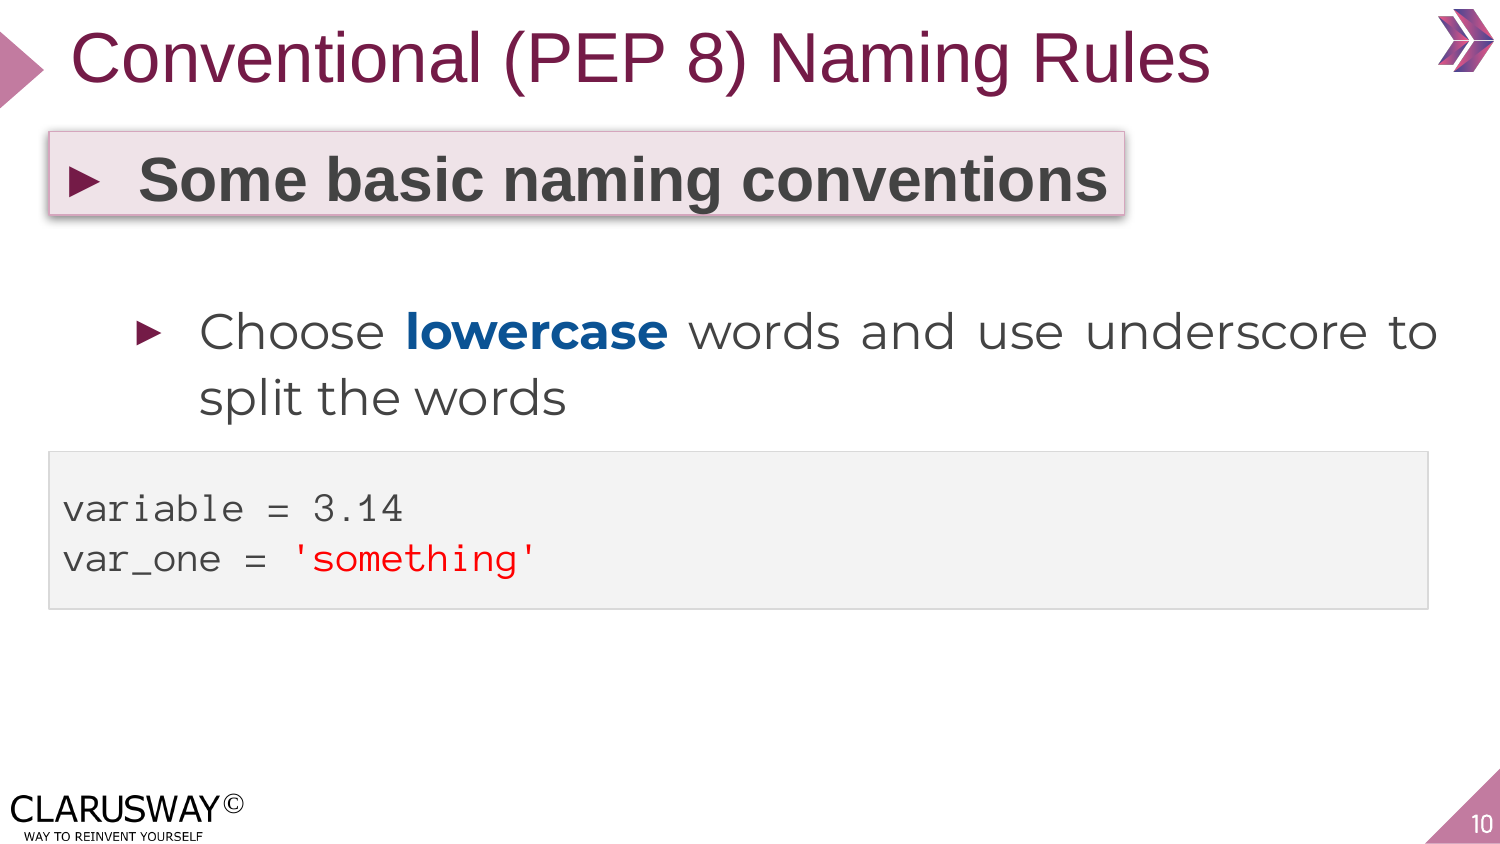

Conventional (PEP 8) Naming Rules
Some basic naming conventions
Choose lowercase words and use underscore to split the words
variable = 3.14
var_one = 'something'
10